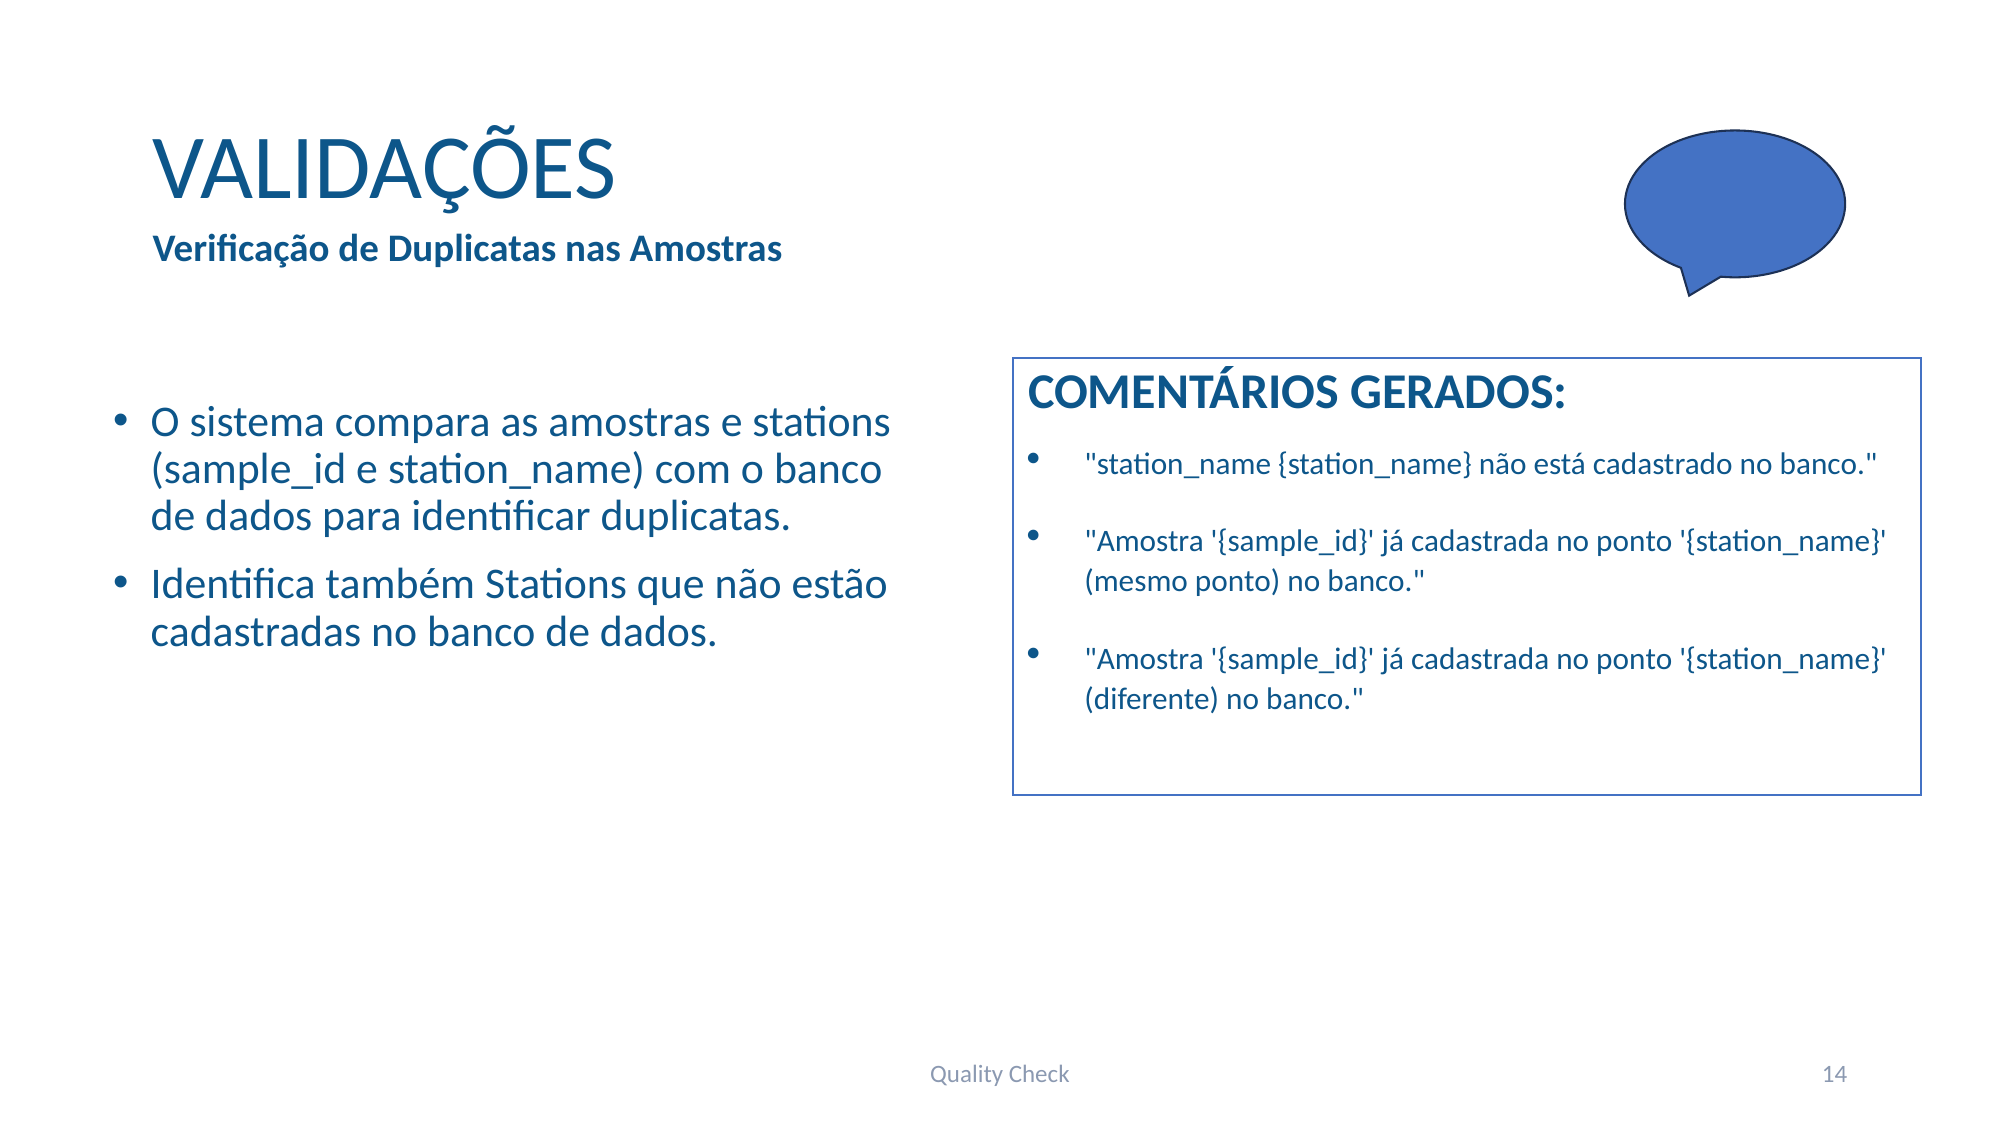

# VALIDAÇÕES

Verificação de Duplicatas nas Amostras
COMENTÁRIOS GERADOS:
"station_name {station_name} não está cadastrado no banco."
"Amostra '{sample_id}' já cadastrada no ponto '{station_name}' (mesmo ponto) no banco."
"Amostra '{sample_id}' já cadastrada no ponto '{station_name}' (diferente) no banco."

O sistema compara as amostras e stations (sample_id e station_name) com o banco de dados para identificar duplicatas.
Identifica também Stations que não estão cadastradas no banco de dados.

Quality Check
14